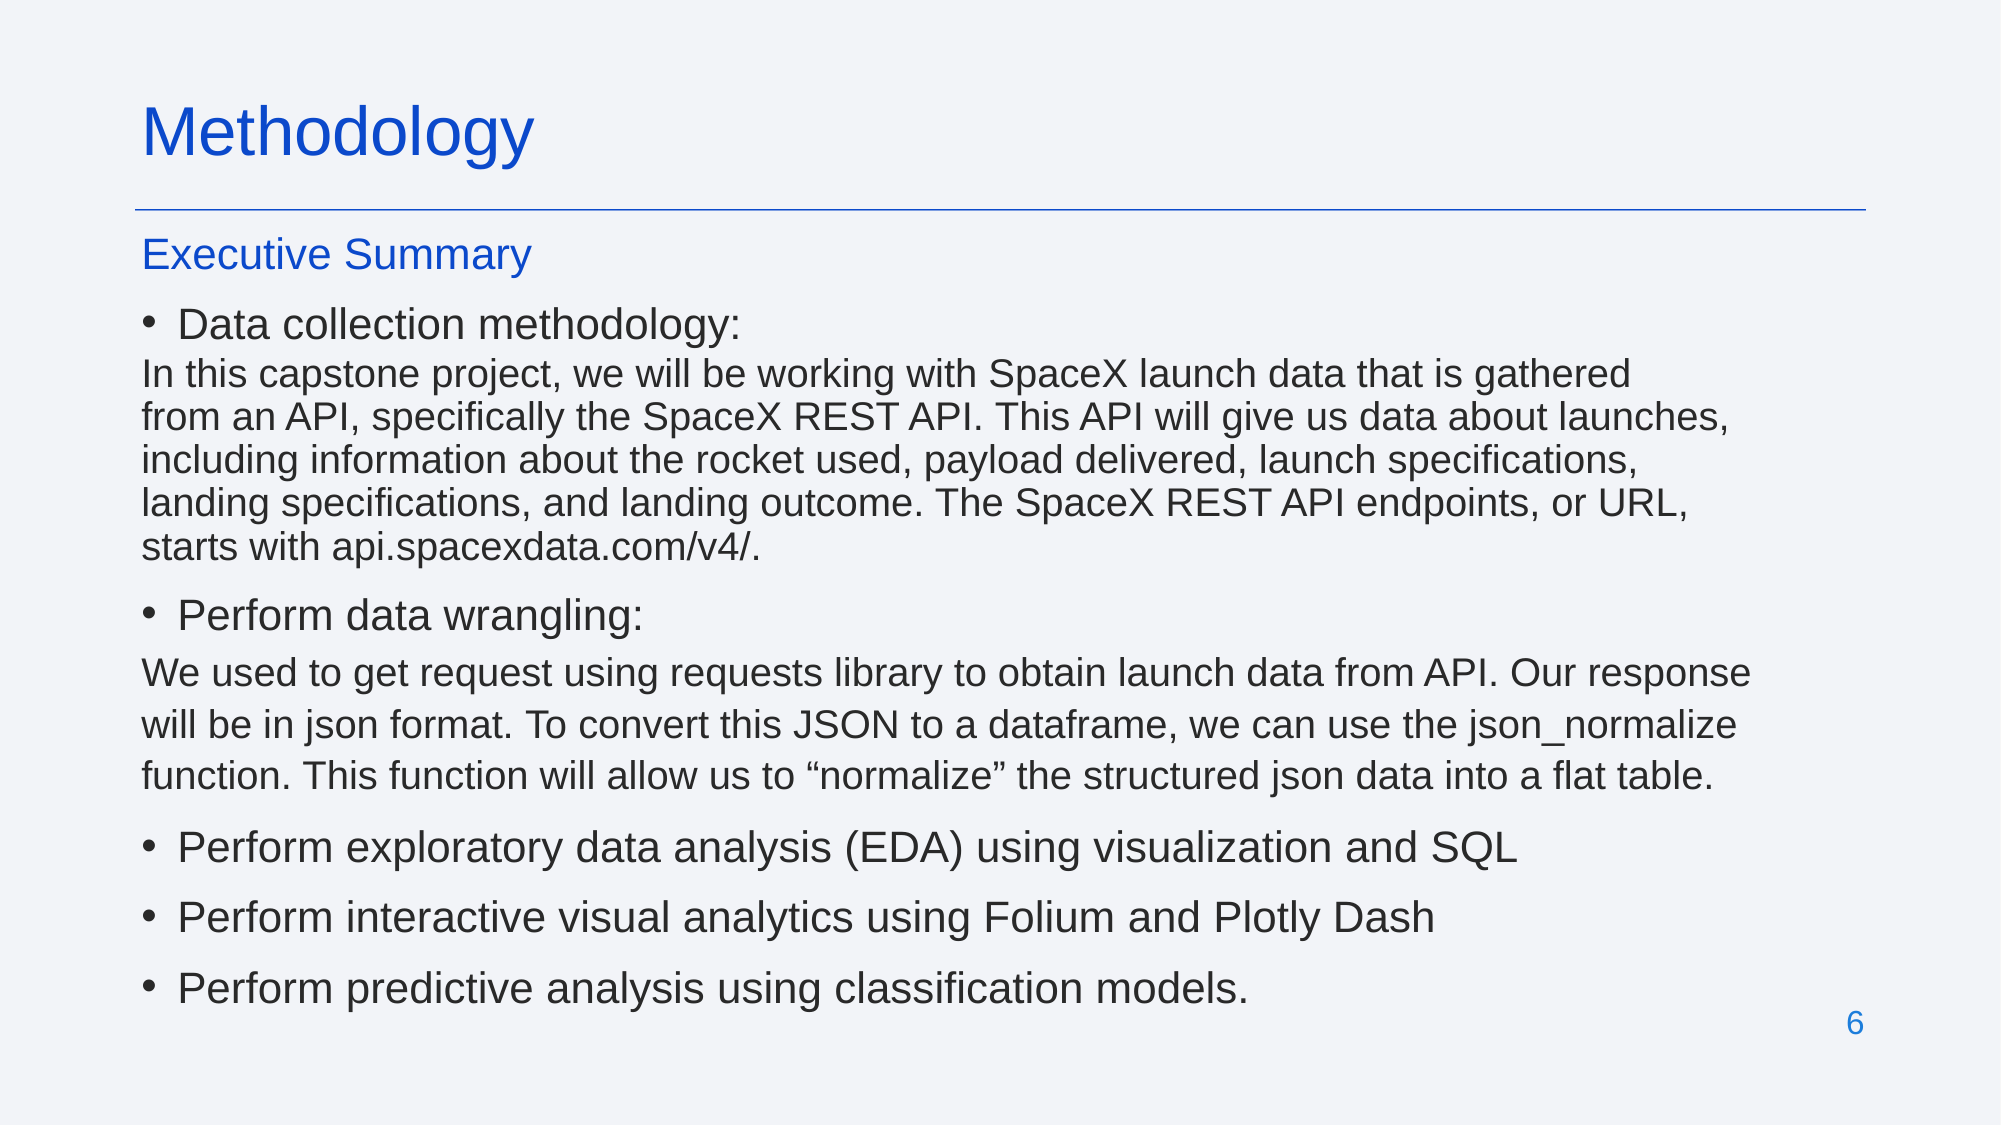

Methodology
Executive Summary
Data collection methodology:
In this capstone project, we will be working with SpaceX launch data that is gathered from an API, specifically the SpaceX REST API. This API will give us data about launches, including information about the rocket used, payload delivered, launch specifications, landing specifications, and landing outcome. The SpaceX REST API endpoints, or URL, starts with api.spacexdata.com/v4/.
Perform data wrangling:
We used to get request using requests library to obtain launch data from API. Our response will be in json format. To convert this JSON to a dataframe, we can use the json_normalize function. This function will allow us to “normalize” the structured json data into a flat table.
Perform exploratory data analysis (EDA) using visualization and SQL
Perform interactive visual analytics using Folium and Plotly Dash
Perform predictive analysis using classification models.

6